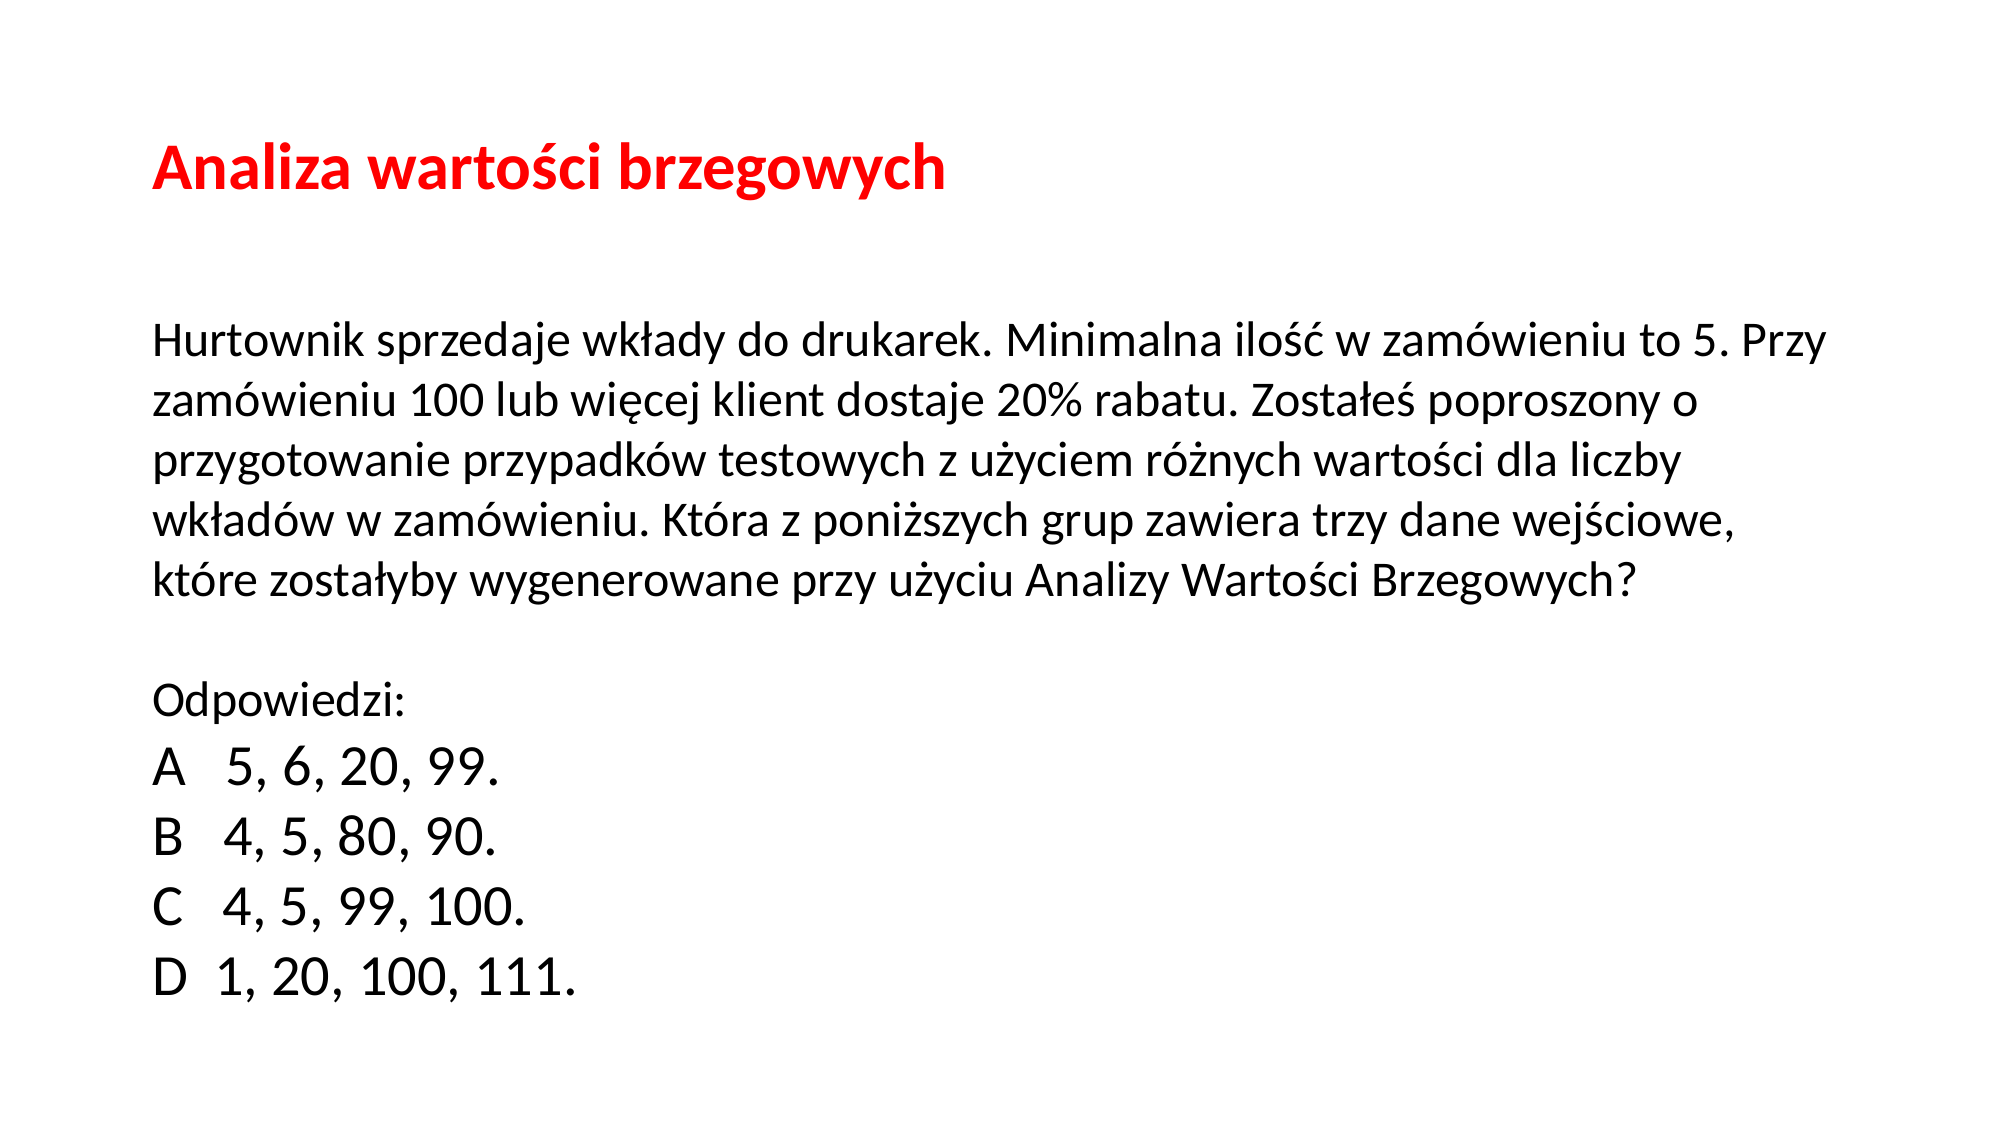

Analiza wartości brzegowych
Hurtownik sprzedaje wkłady do drukarek. Minimalna ilość w zamówieniu to 5. Przy zamówieniu 100 lub więcej klient dostaje 20% rabatu. Zostałeś poproszony o przygotowanie przypadków testowych z użyciem różnych wartości dla liczby wkładów w zamówieniu. Która z poniższych grup zawiera trzy dane wejściowe, które zostałyby wygenerowane przy użyciu Analizy Wartości Brzegowych?

Odpowiedzi:
A   5, 6, 20, 99.
B   4, 5, 80, 90.
C   4, 5, 99, 100.
D  1, 20, 100, 111.